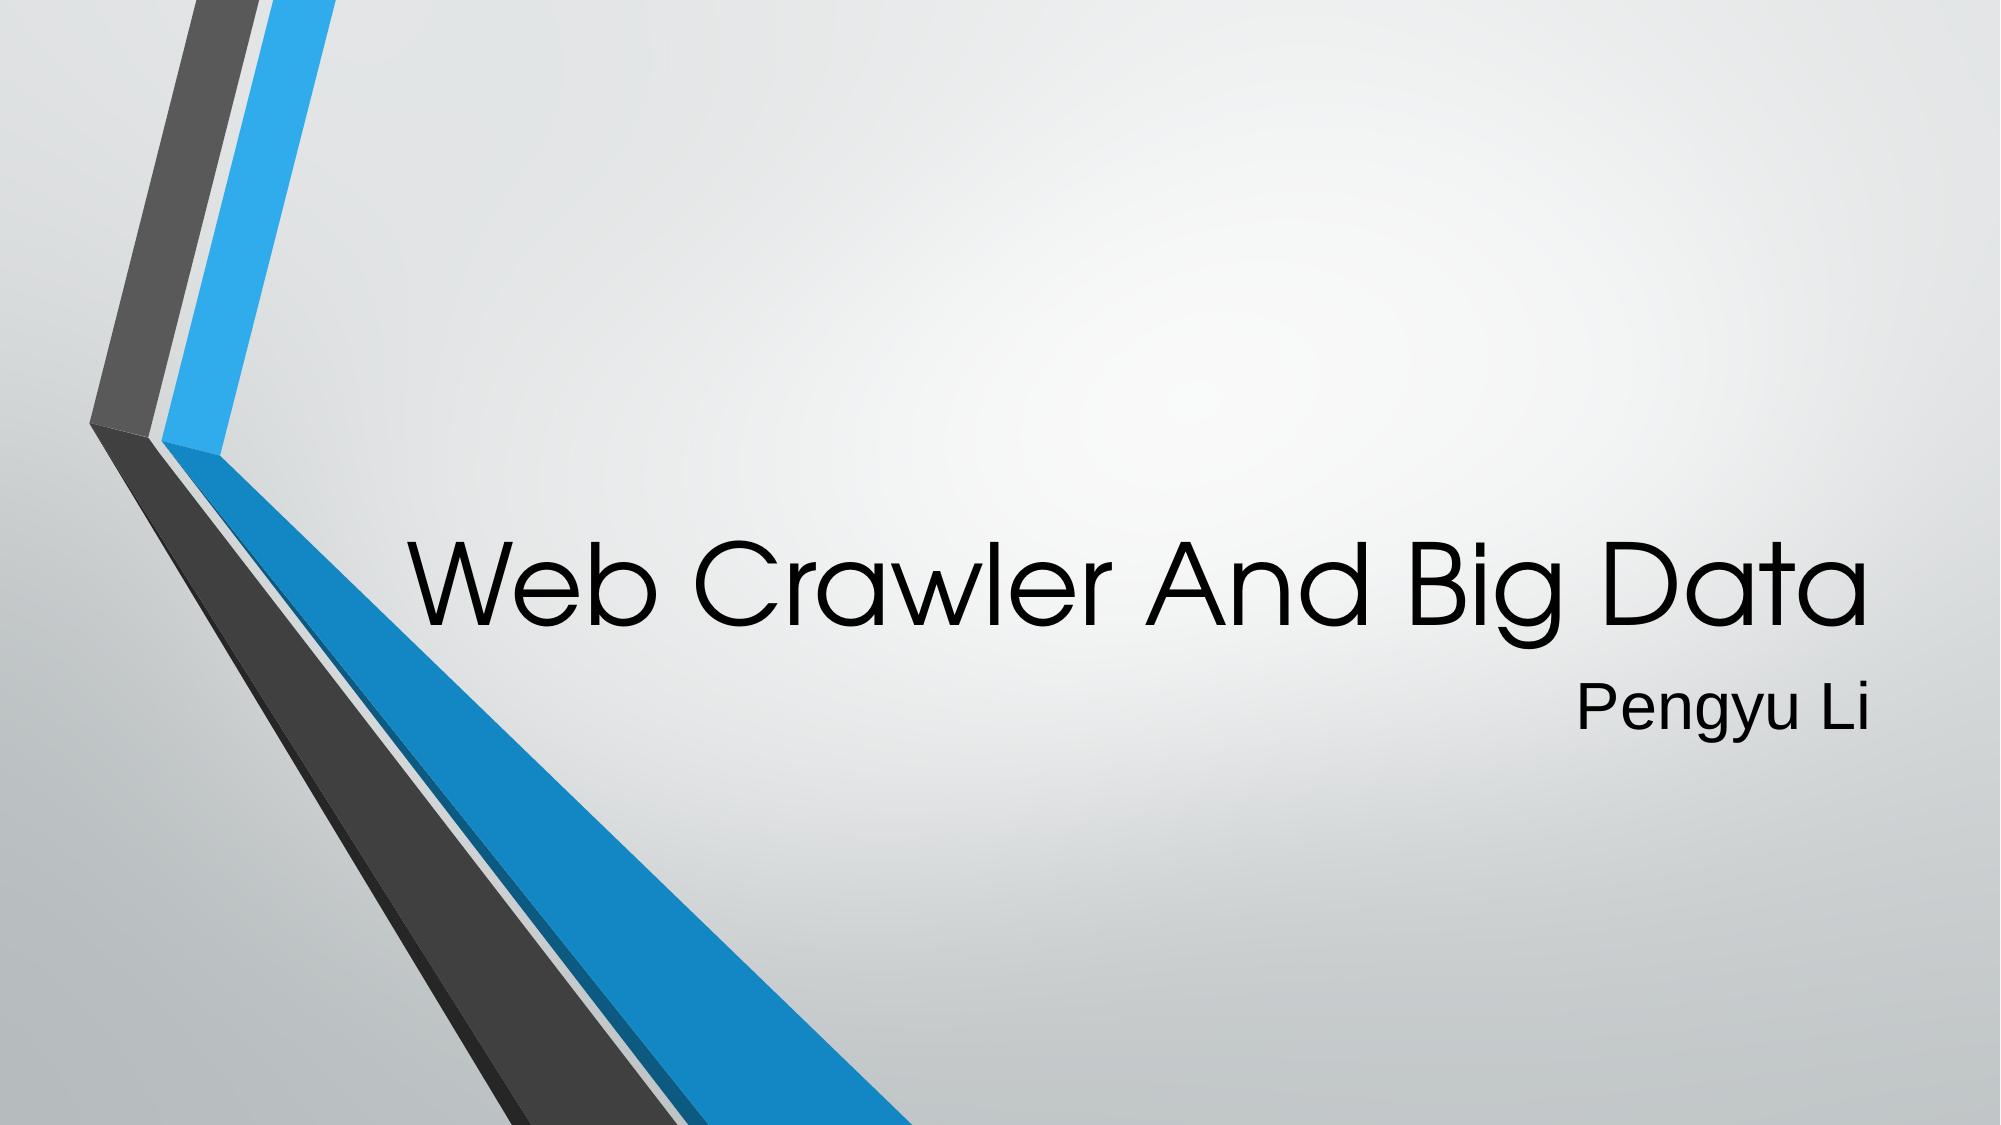

# Web Crawler And Big Data
Pengyu Li